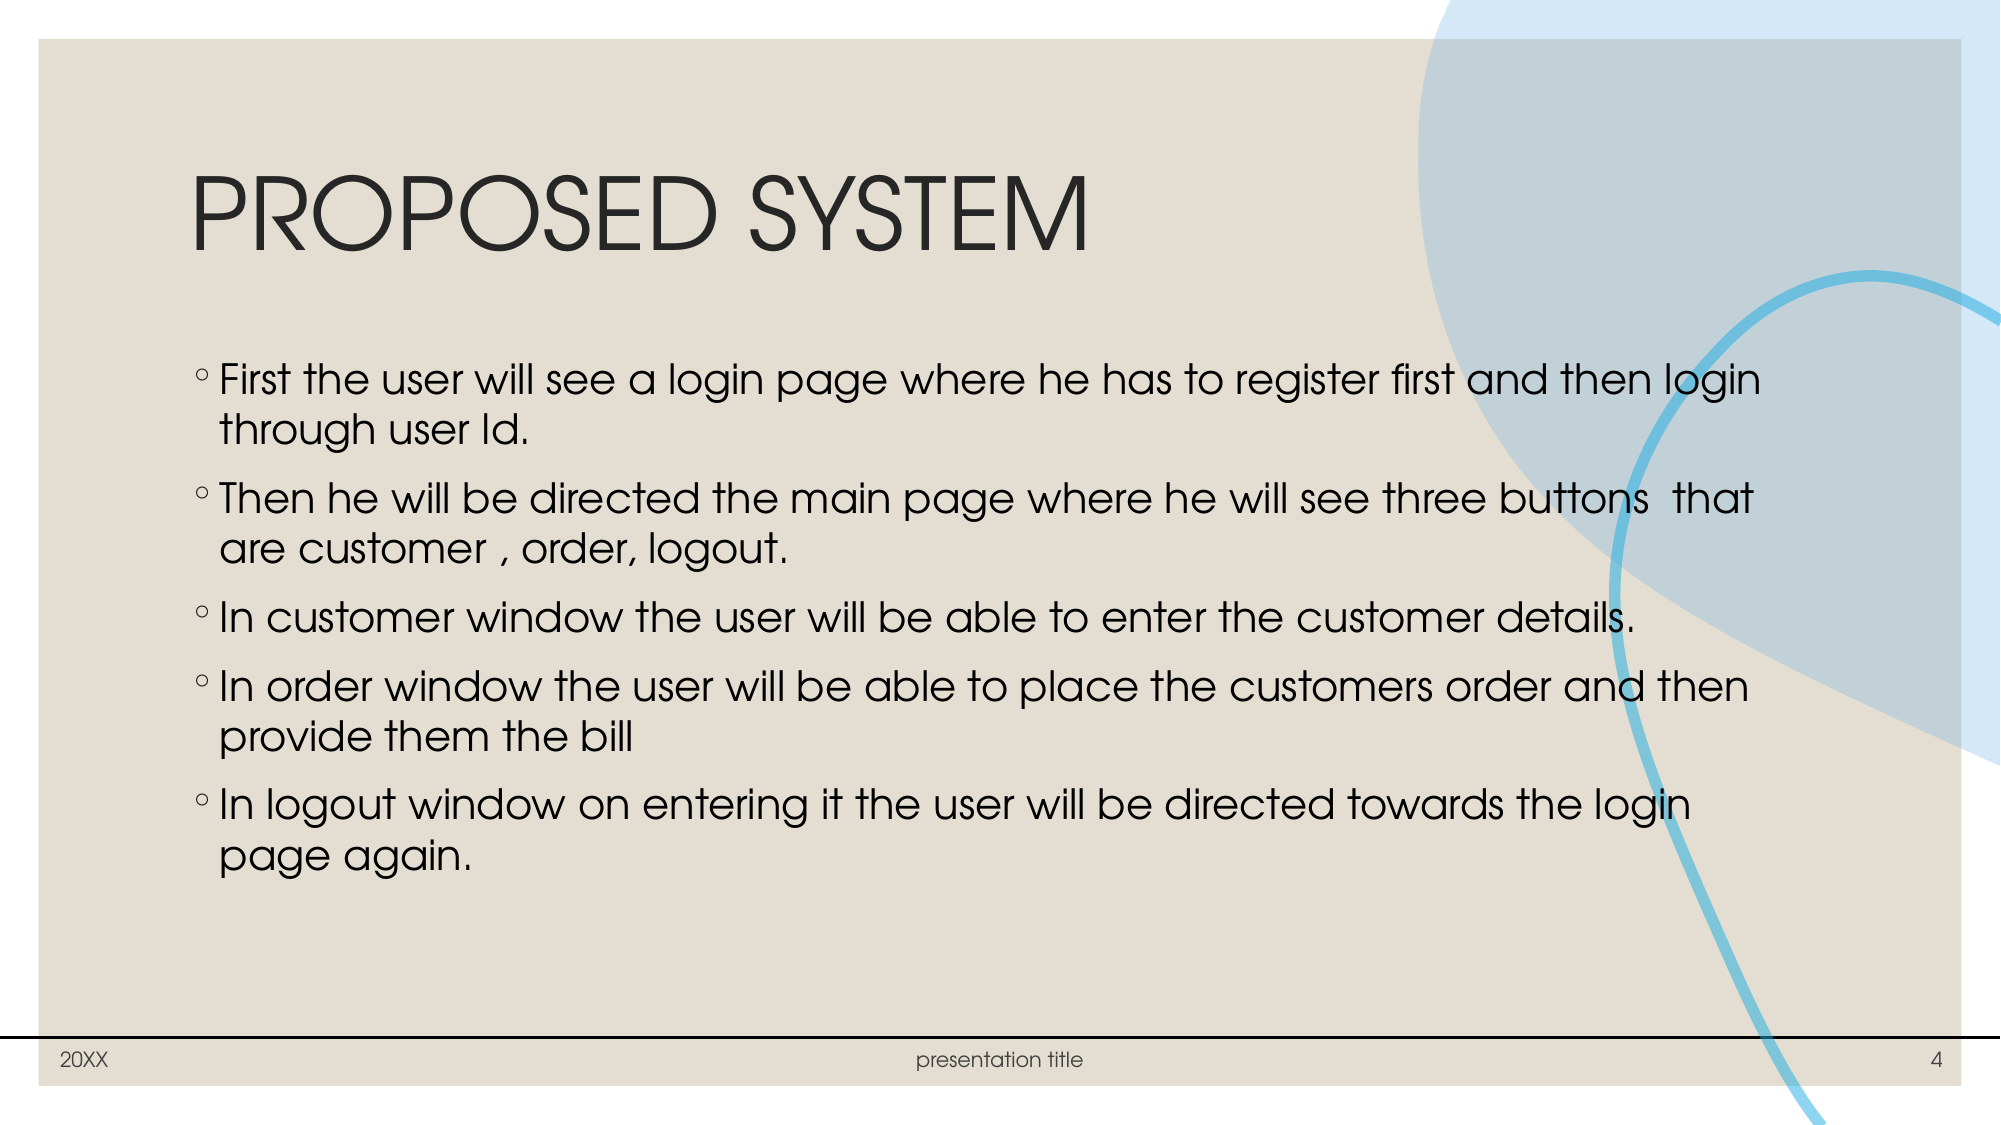

# PROPOSED SYSTEM
First the user will see a login page where he has to register first and then login through user Id.
Then he will be directed the main page where he will see three buttons  that are customer , order, logout.
In customer window the user will be able to enter the customer details.
In order window the user will be able to place the customers order and then provide them the bill
In logout window on entering it the user will be directed towards the login page again.

20XX
presentation title
4